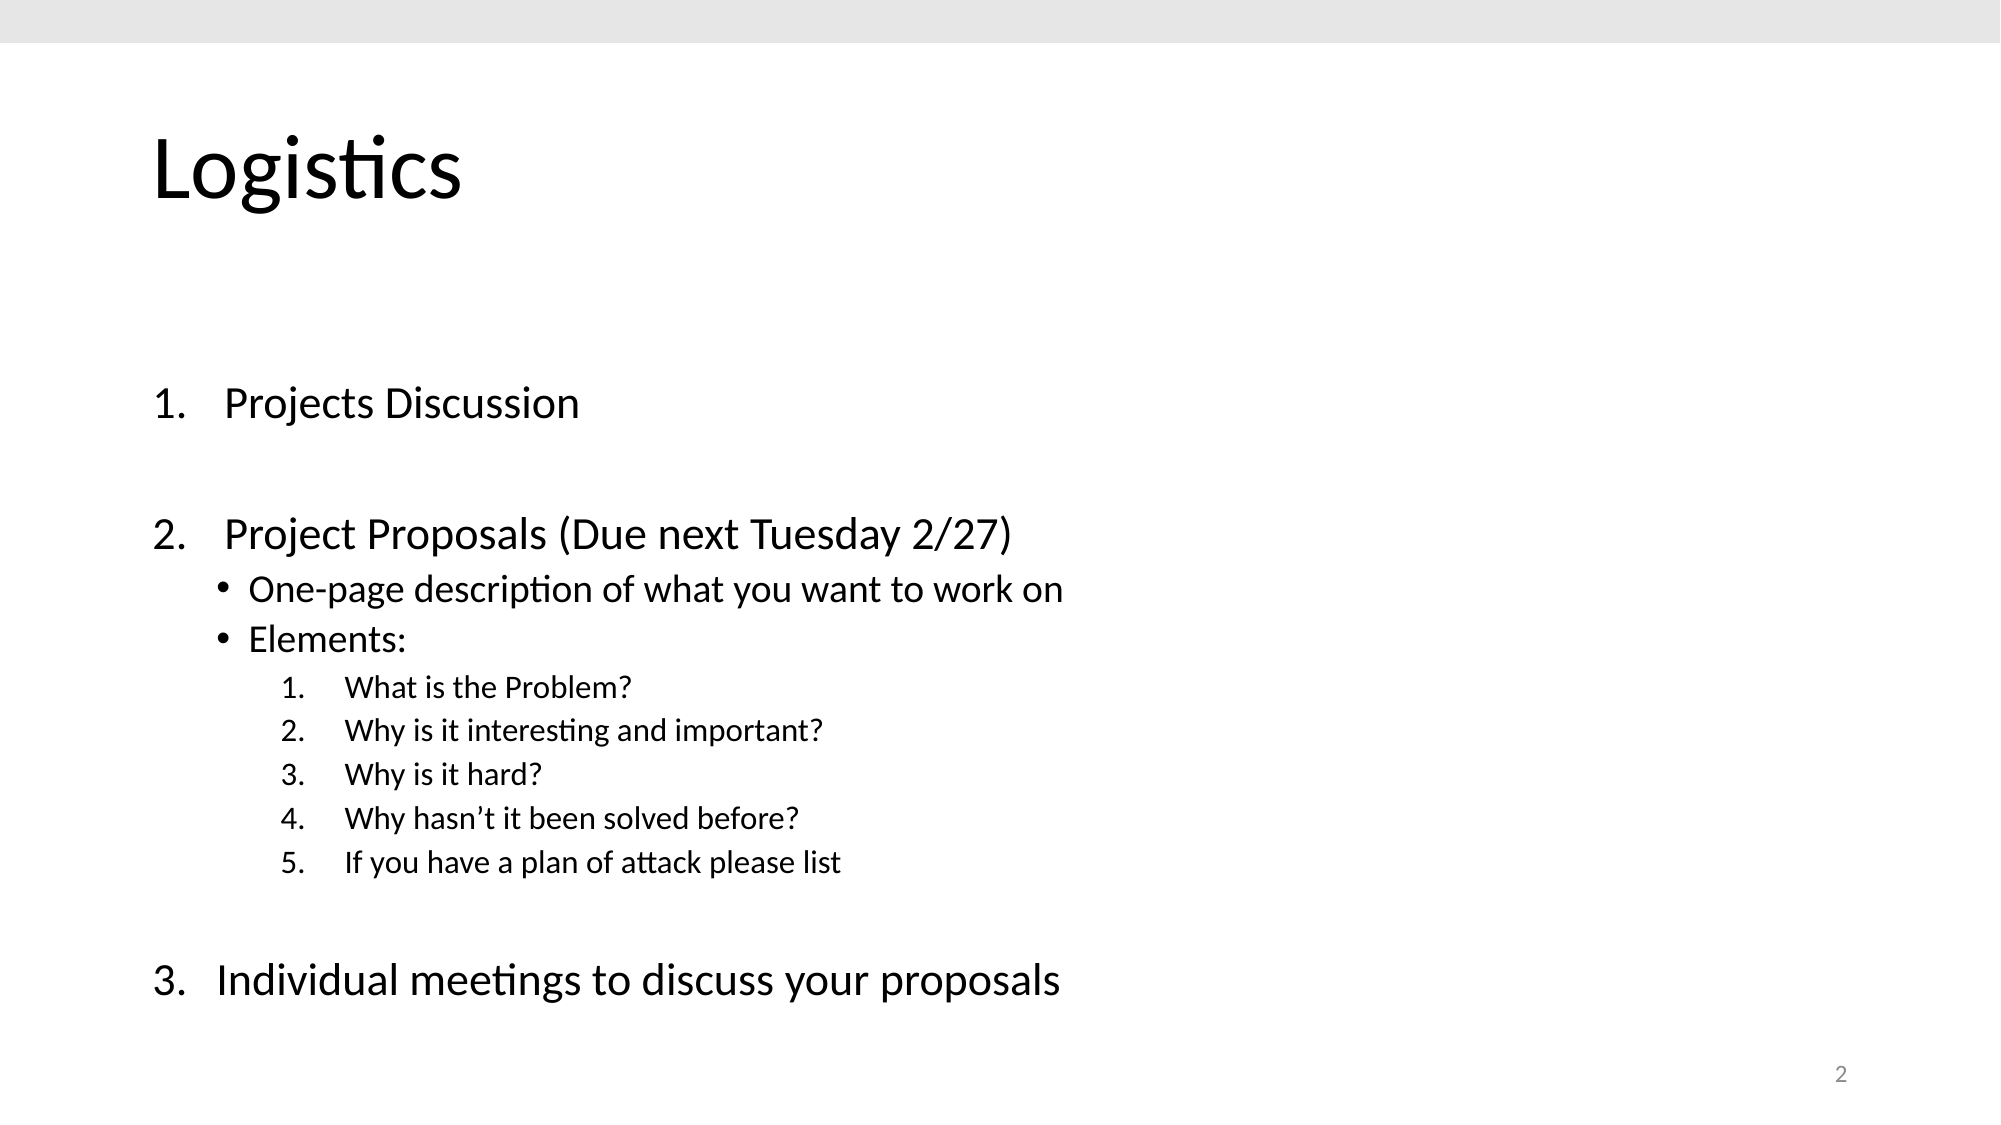

# Logistics

Projects Discussion

Project Proposals (Due next Tuesday 2/27)
One-page description of what you want to work on
Elements:
What is the Problem?
Why is it interesting and important?
Why is it hard?
Why hasn’t it been solved before?
If you have a plan of attack please list

Individual meetings to discuss your proposals

2